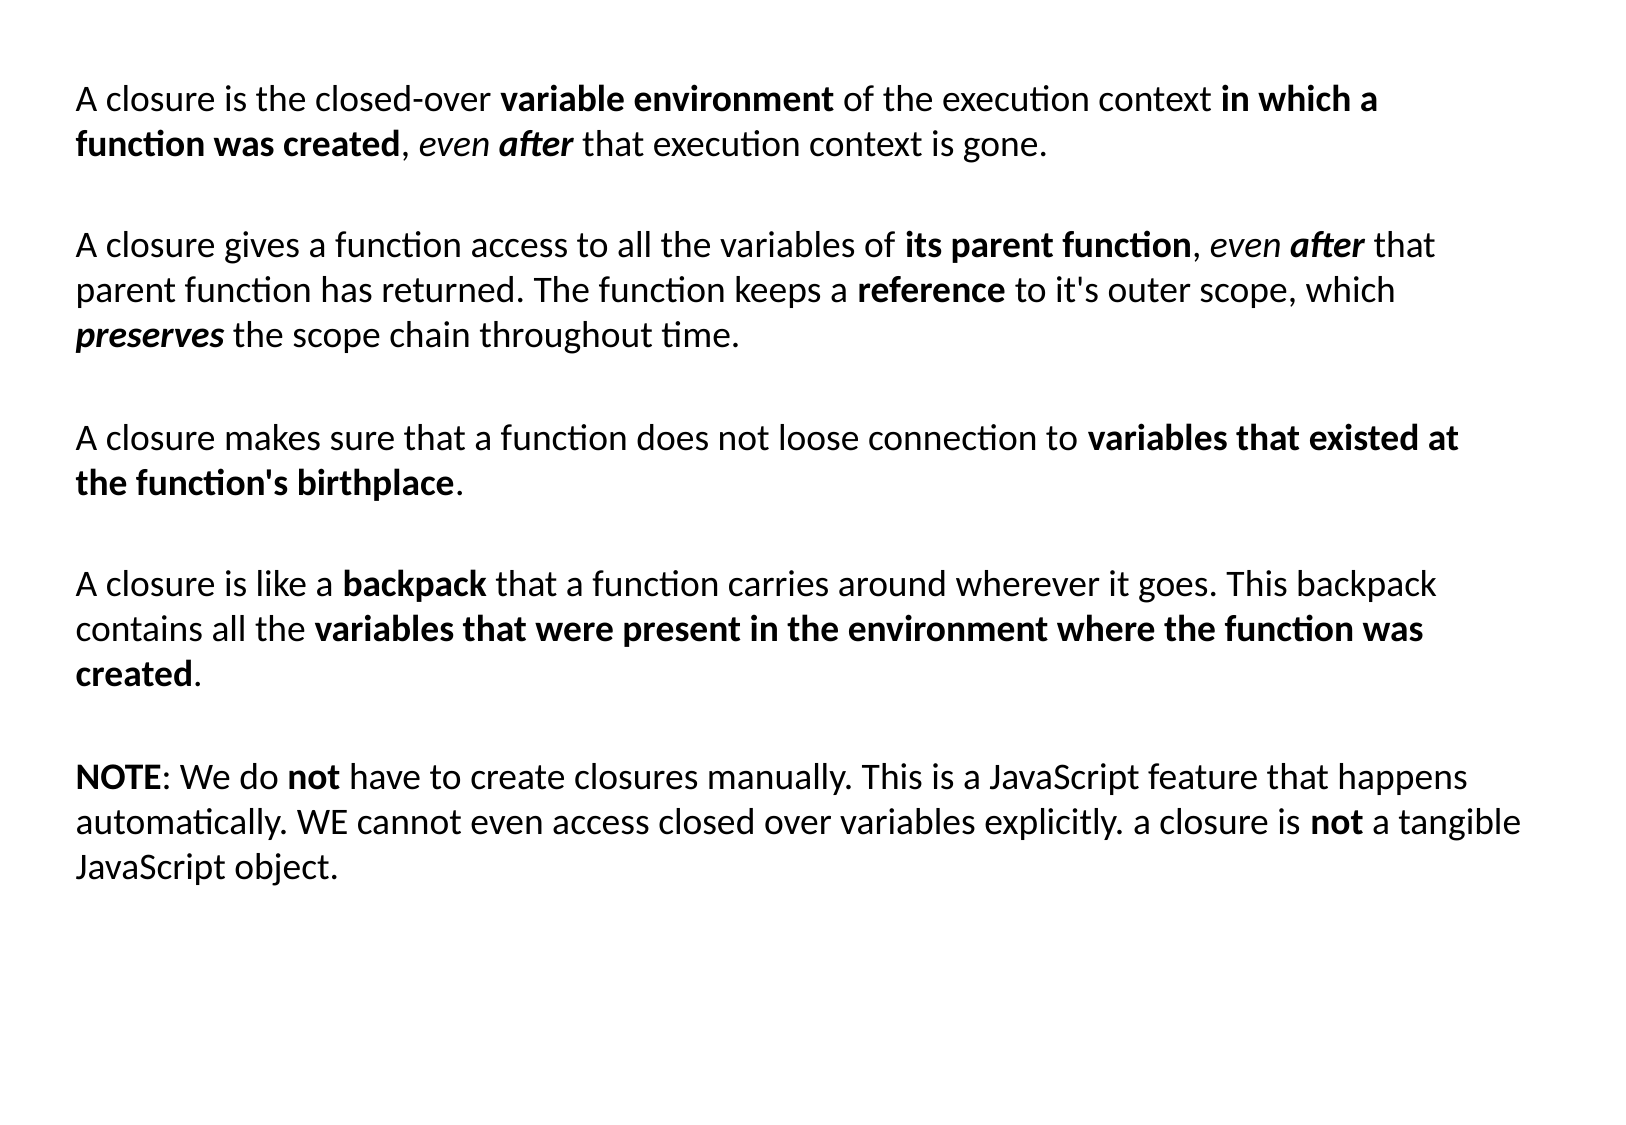

A closure is the closed-over variable environment of the execution context in which a function was created, even after that execution context is gone.
A closure gives a function access to all the variables of its parent function, even after that parent function has returned. The function keeps a reference to it's outer scope, which preserves the scope chain throughout time.
A closure makes sure that a function does not loose connection to variables that existed at the function's birthplace.
A closure is like a backpack that a function carries around wherever it goes. This backpack contains all the variables that were present in the environment where the function was created.
NOTE: We do not have to create closures manually. This is a JavaScript feature that happens automatically. WE cannot even access closed over variables explicitly. a closure is not a tangible JavaScript object.